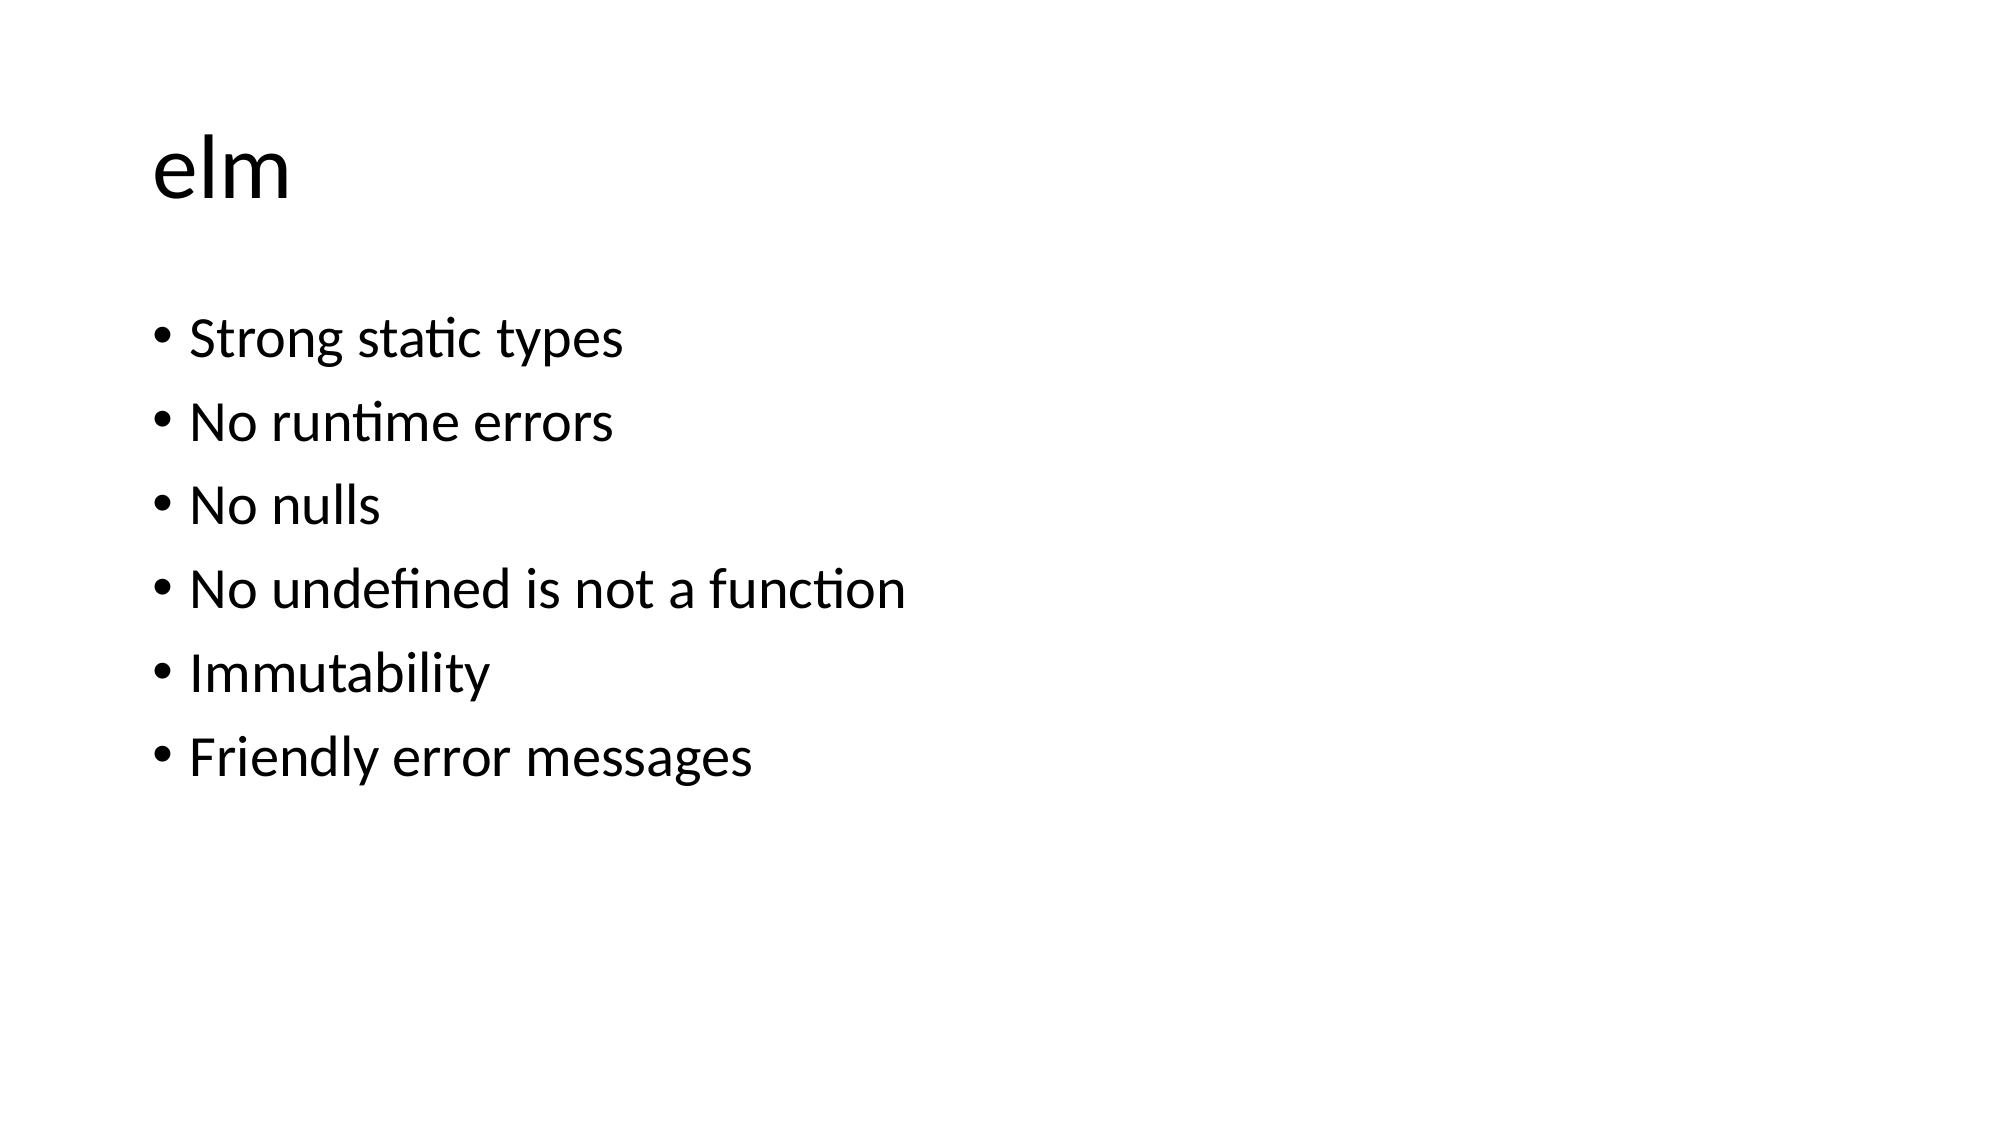

# elm
Strong static types
No runtime errors
No nulls
No undefined is not a function
Immutability
Friendly error messages